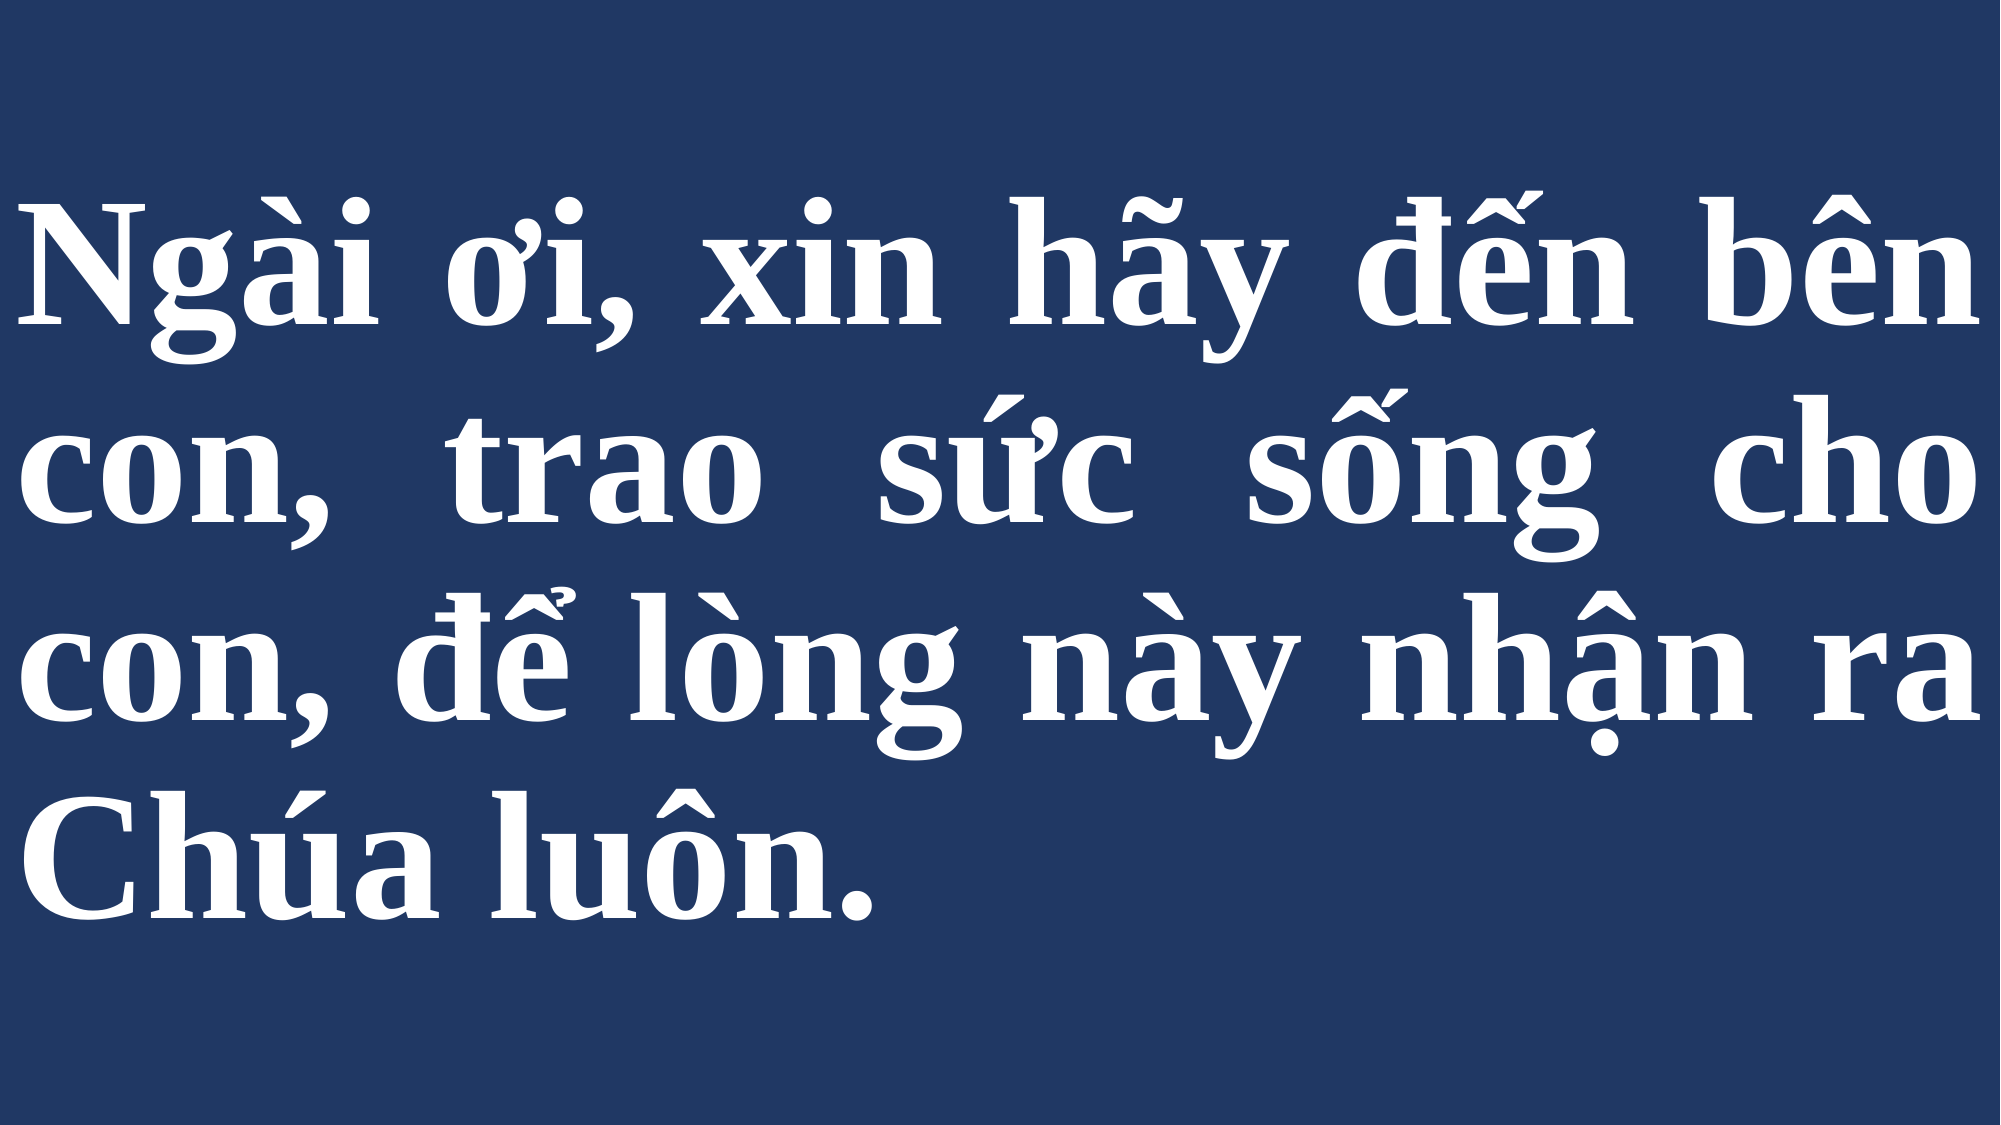

# Ngài ơi, xin hãy đến bên con, trao sức sống cho con, để lòng này nhận ra Chúa luôn.